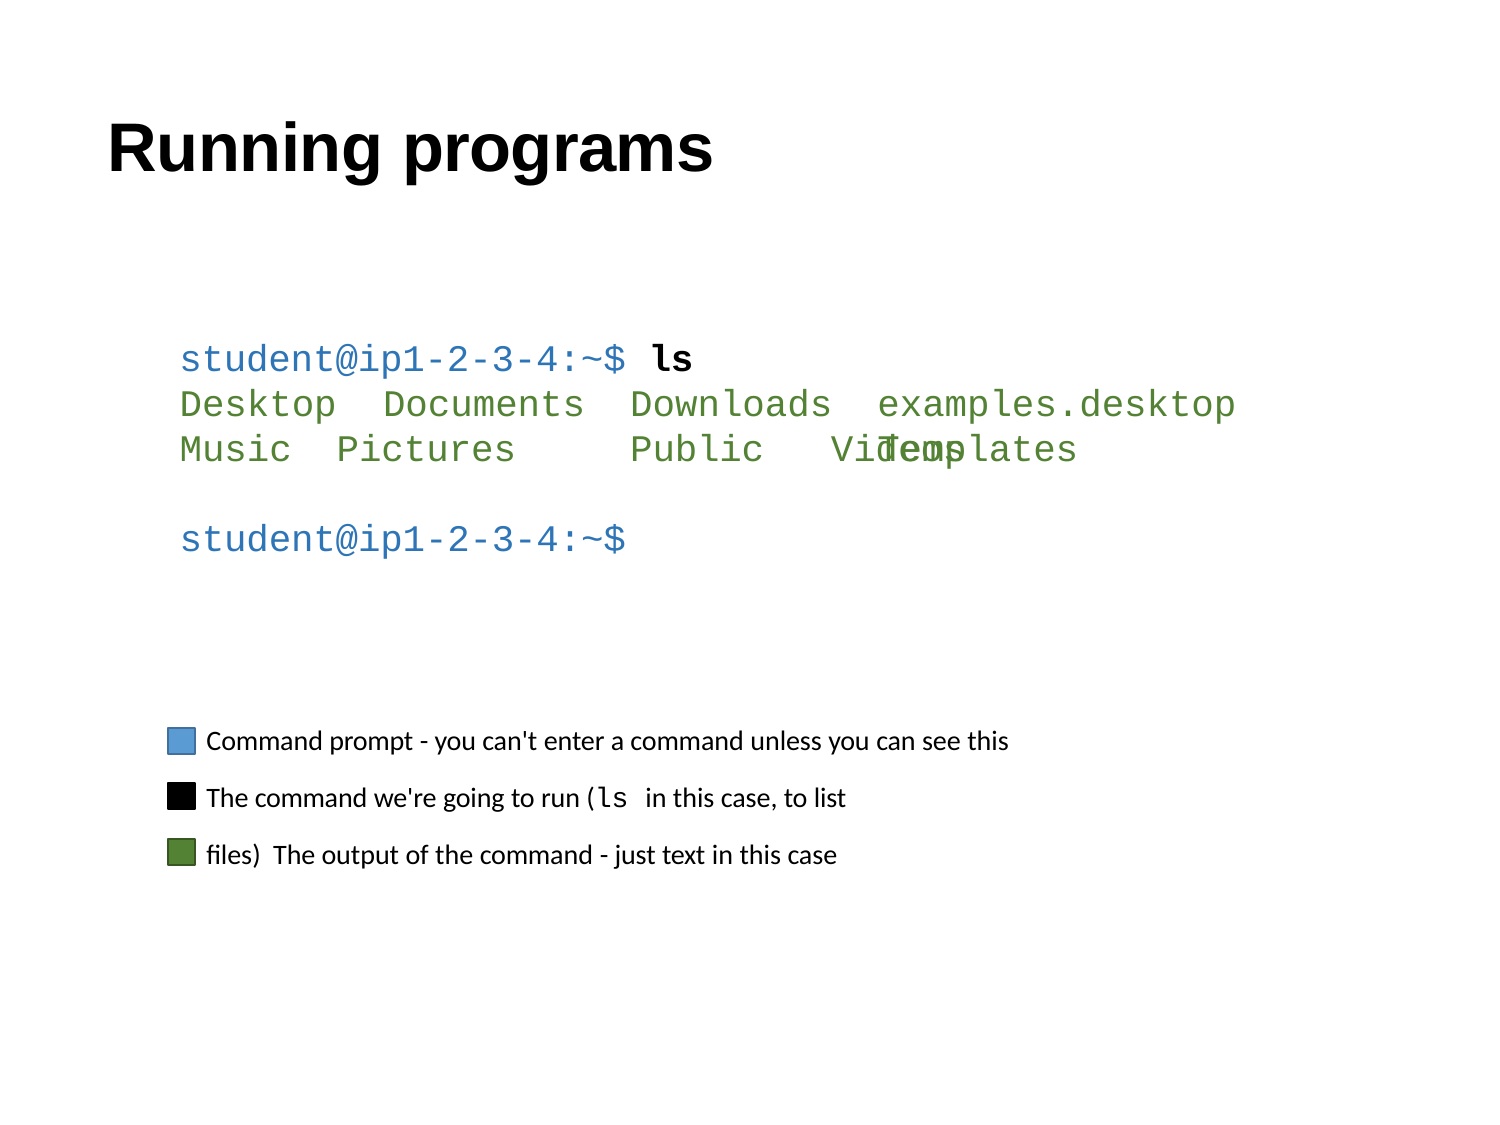

# Running programs
student@ip1-2-3-4:~$ ls
Desktop	Documents	Downloads	examples.desktop	Music  Pictures		Public	Templates
Videos
student@ip1-2-3-4:~$
Command prompt - you can't enter a command unless you can see this
The command we're going to run (ls in this case, to list files)  The output of the command - just text in this case